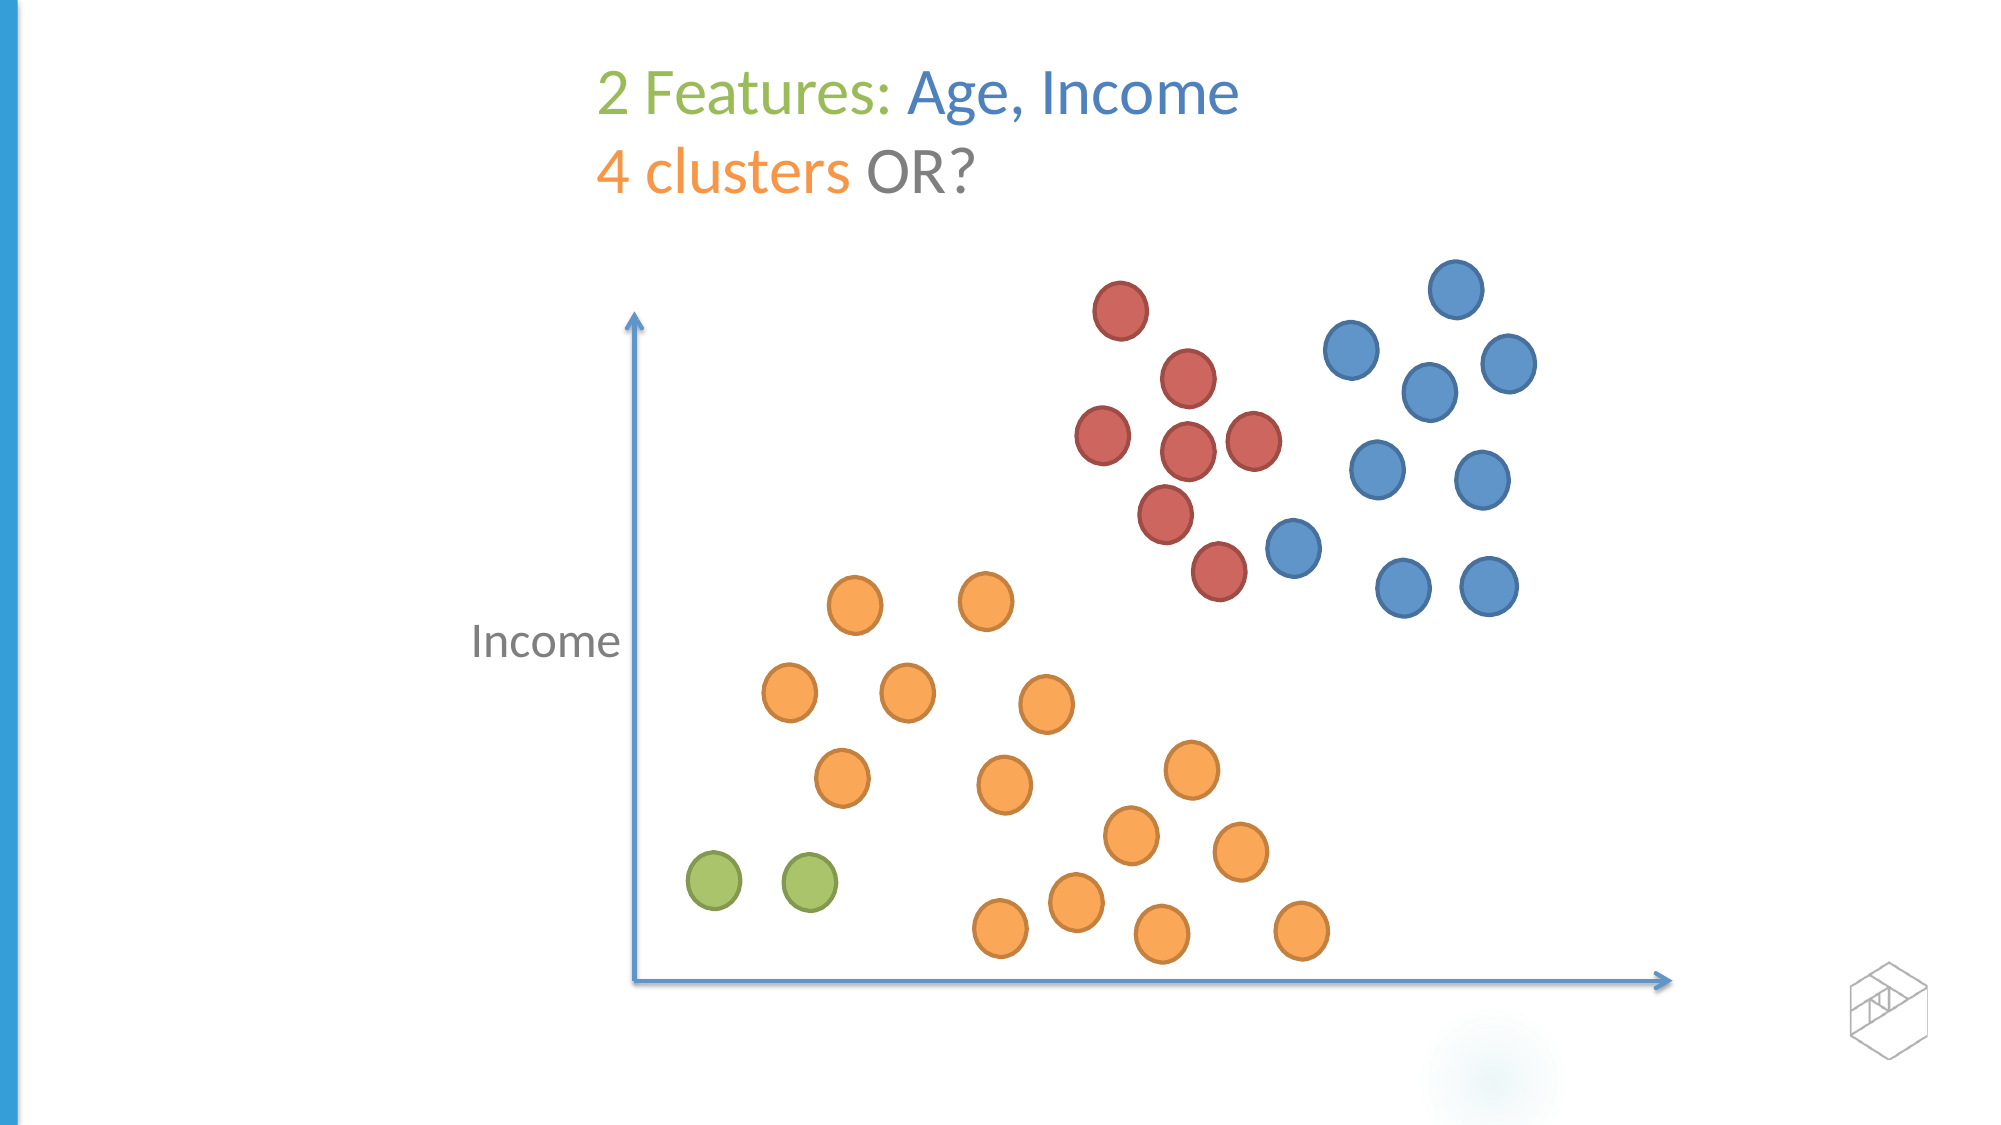

Age
2 Features: Age, Income
4 clusters OR?

Income